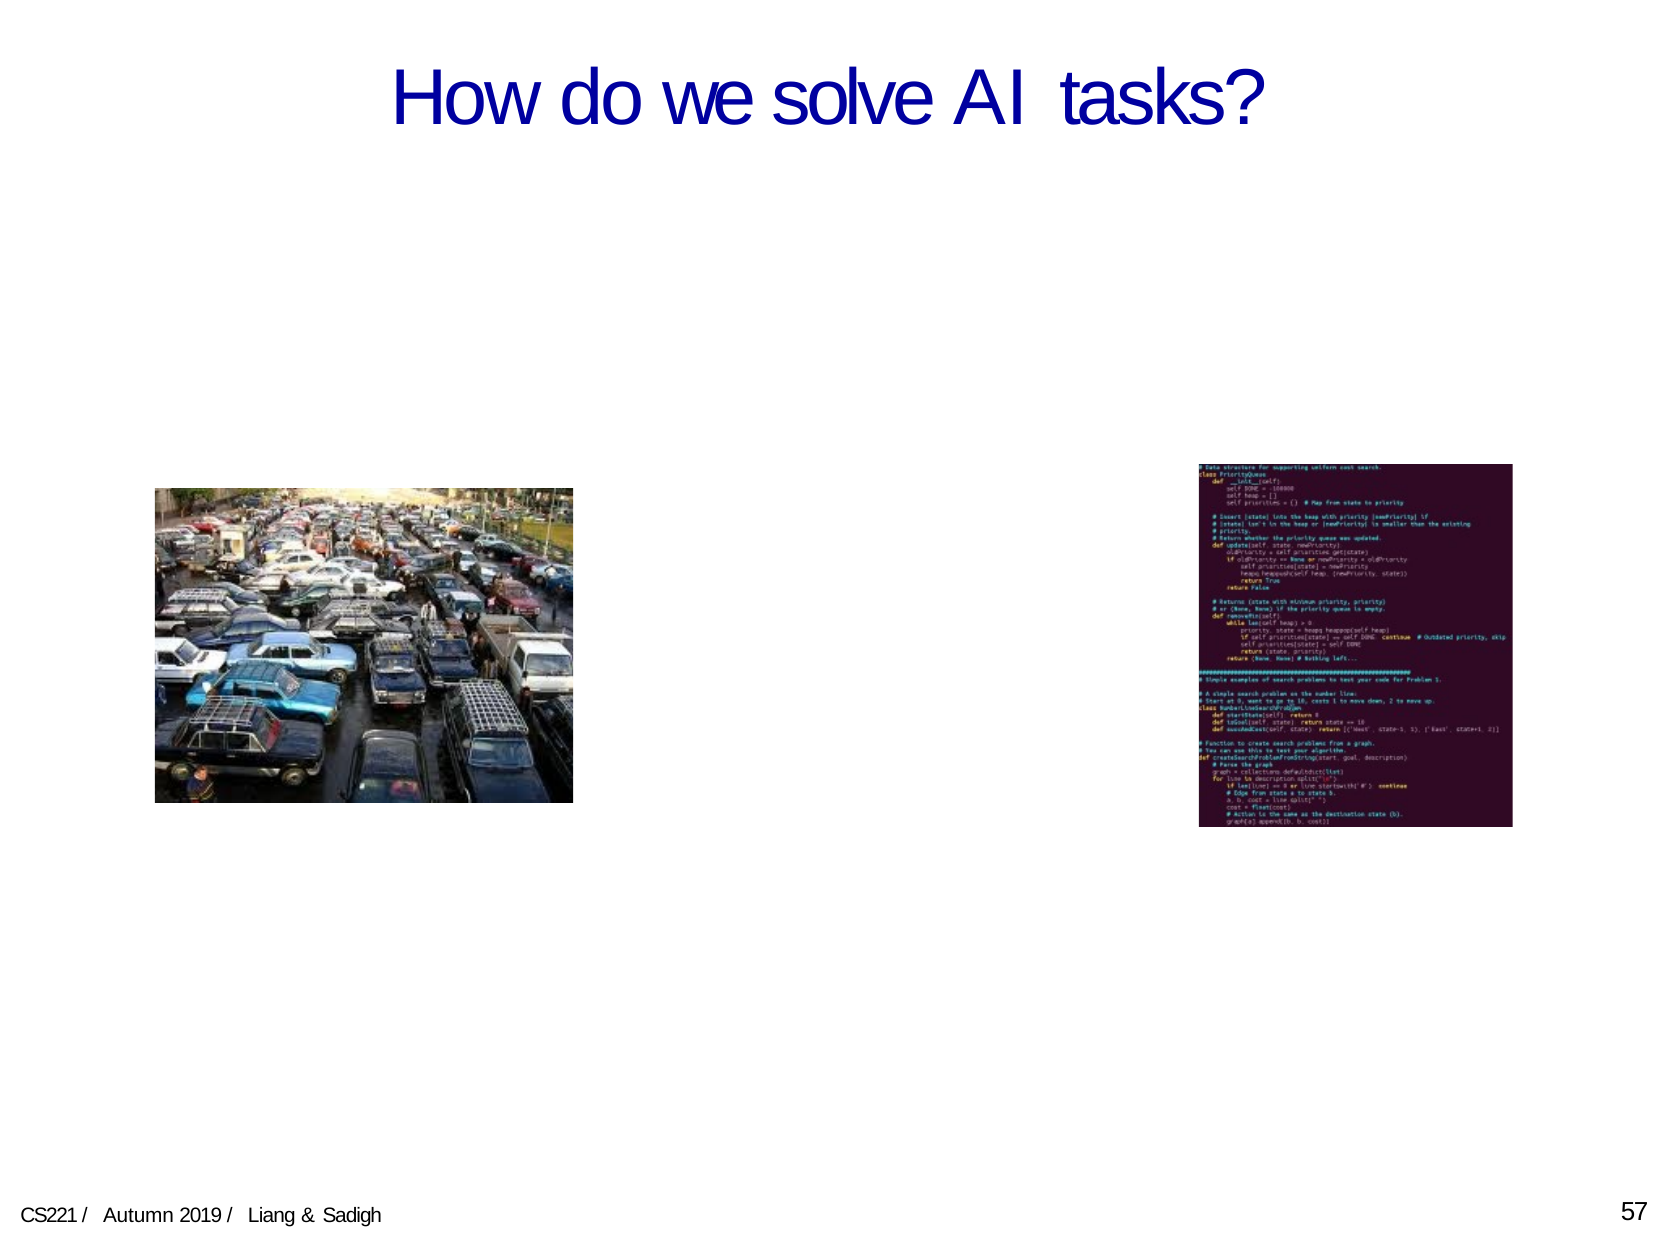

# How do we solve AI tasks?

57
CS221 / Autumn 2019 / Liang & Sadigh